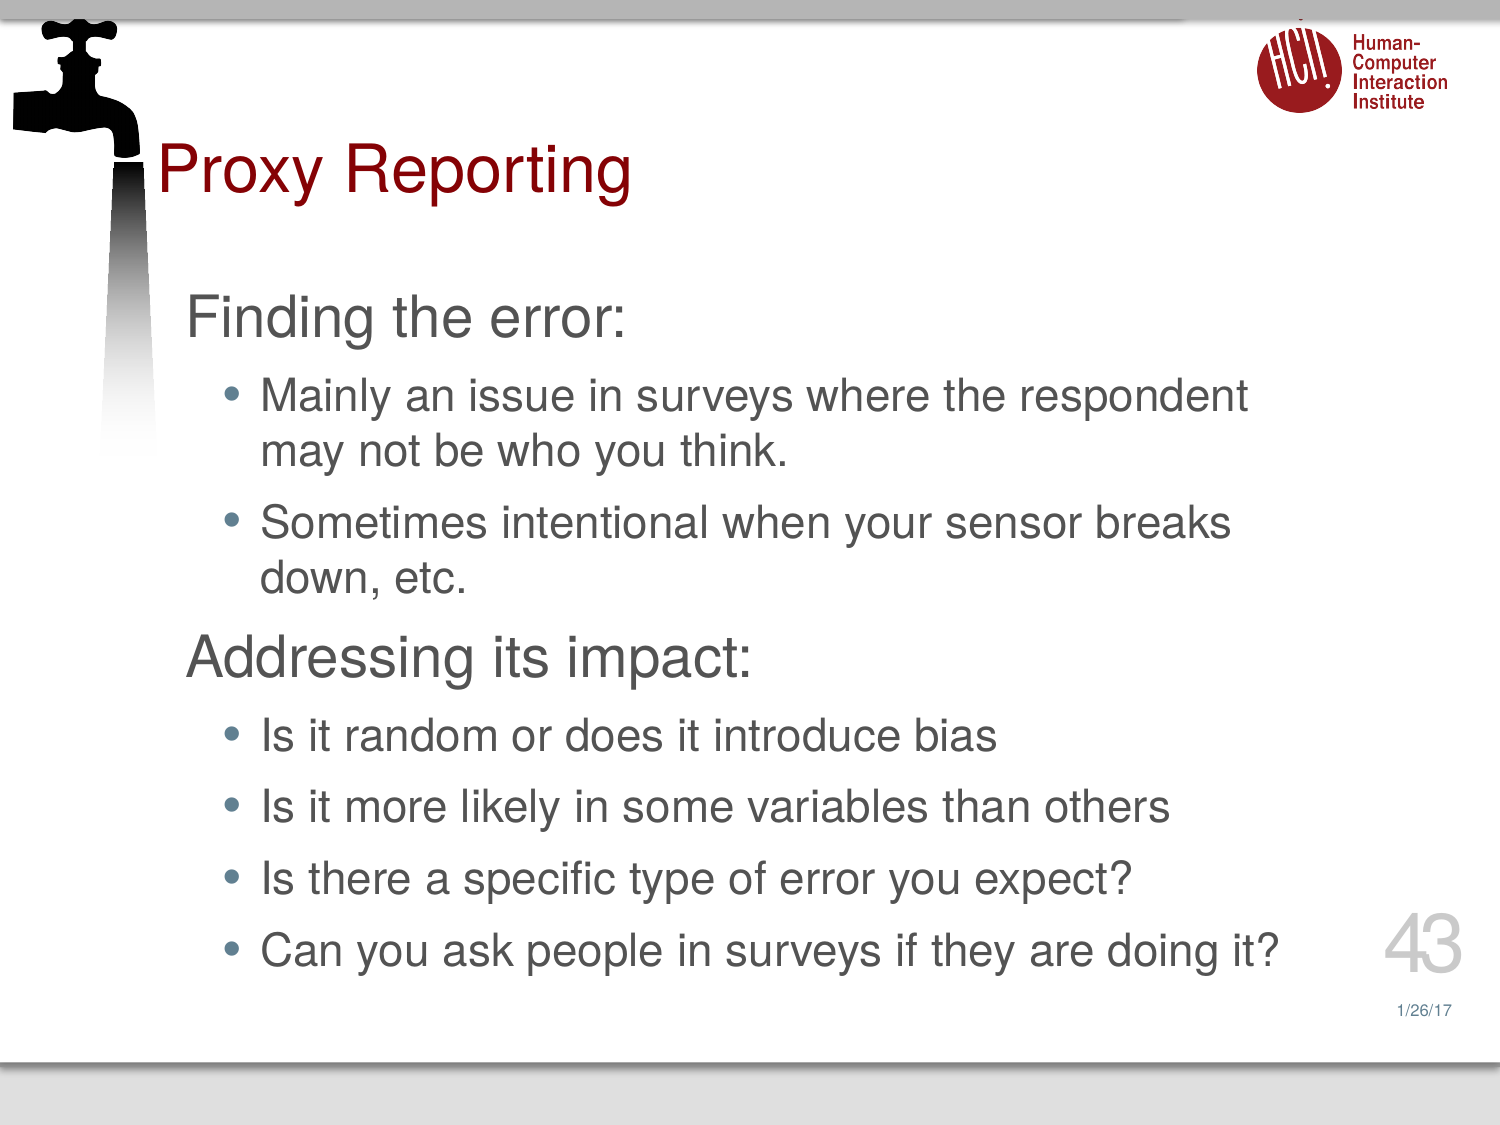

# Proxy Reporting
Finding the error:
Mainly an issue in surveys where the respondent may not be who you think.
Sometimes intentional when your sensor breaks down, etc.
Addressing its impact:
Is it random or does it introduce bias
Is it more likely in some variables than others
Is there a specific type of error you expect?
Can you ask people in surveys if they are doing it?
43
1/26/17